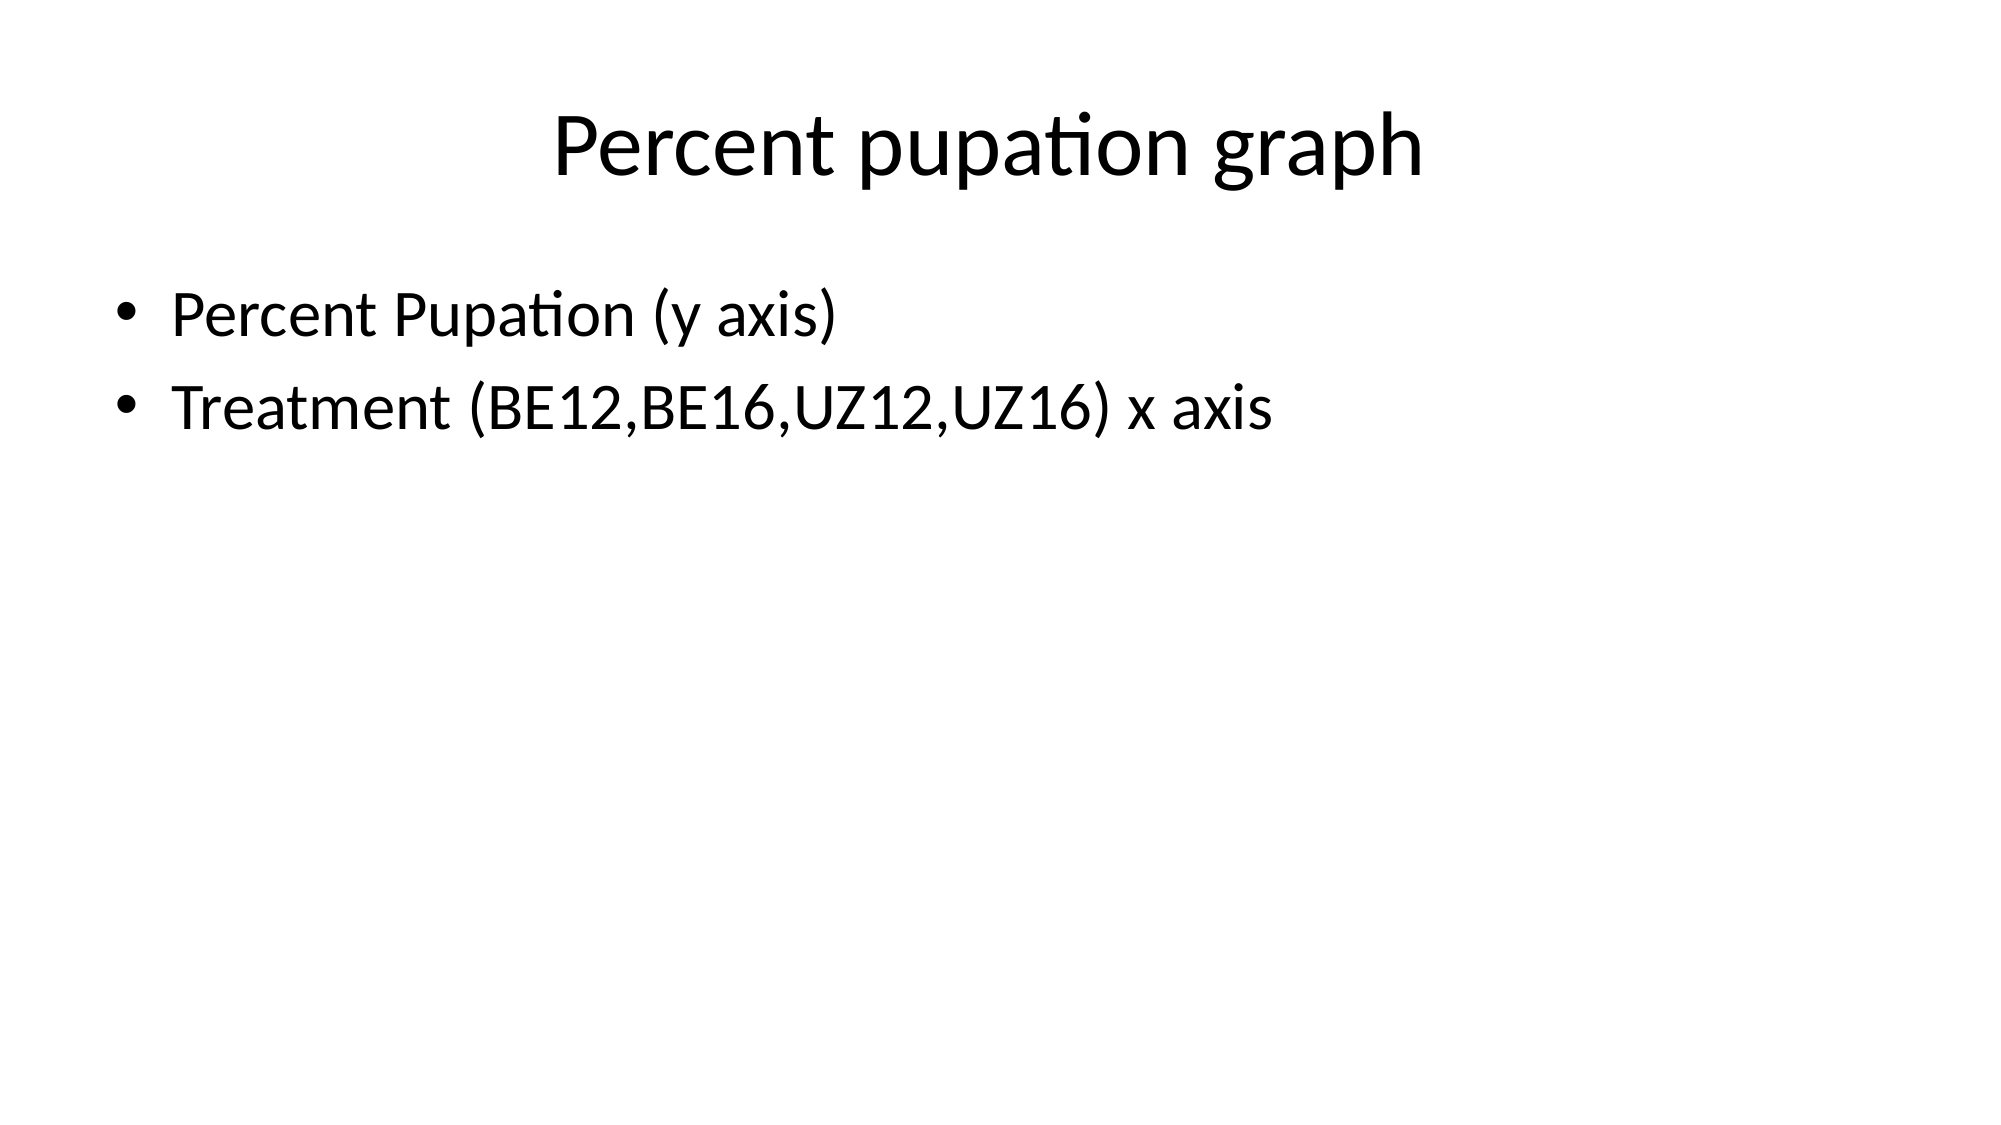

# Percent pupation graph
Percent Pupation (y axis)
Treatment (BE12,BE16,UZ12,UZ16) x axis